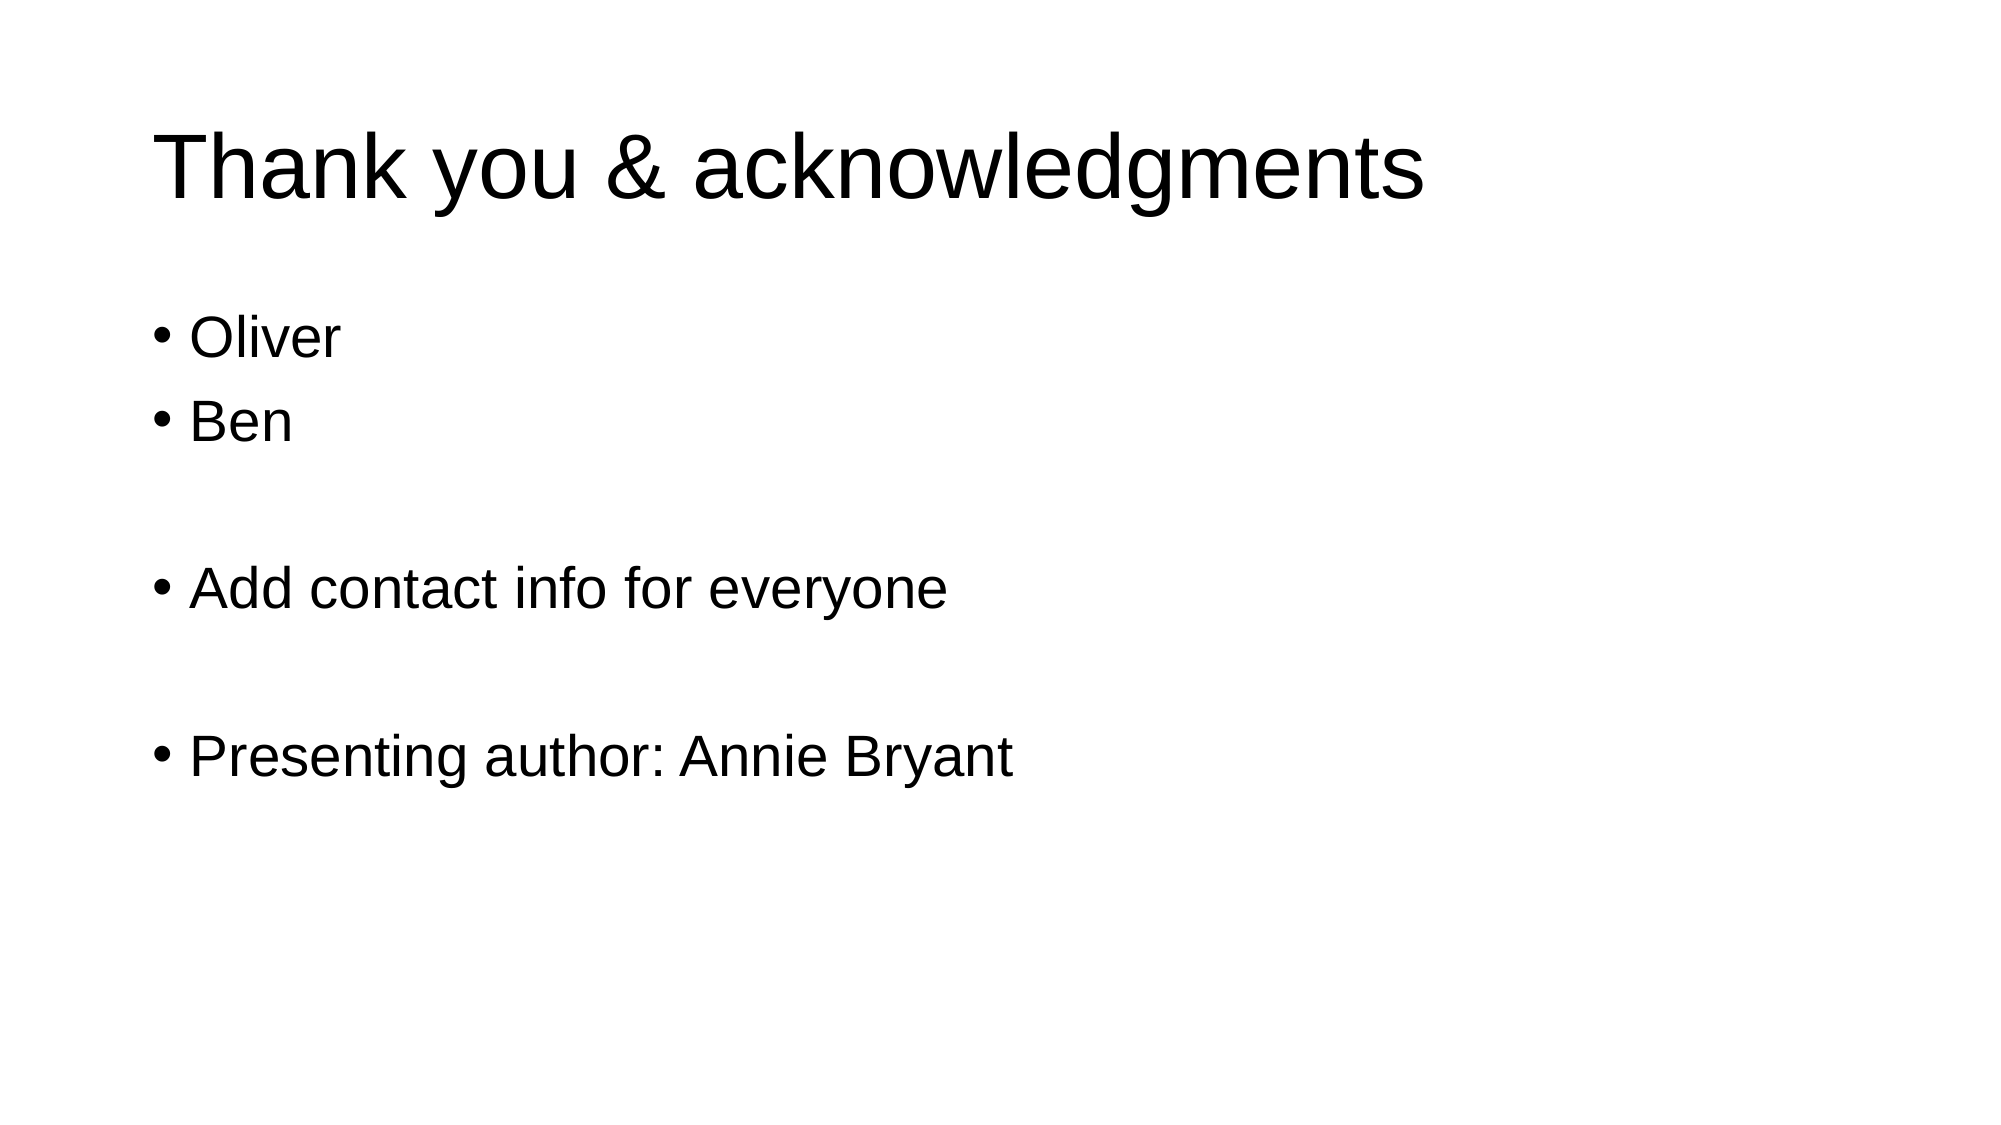

# Thank you & acknowledgments
Oliver
Ben

Add contact info for everyone

Presenting author: Annie Bryant